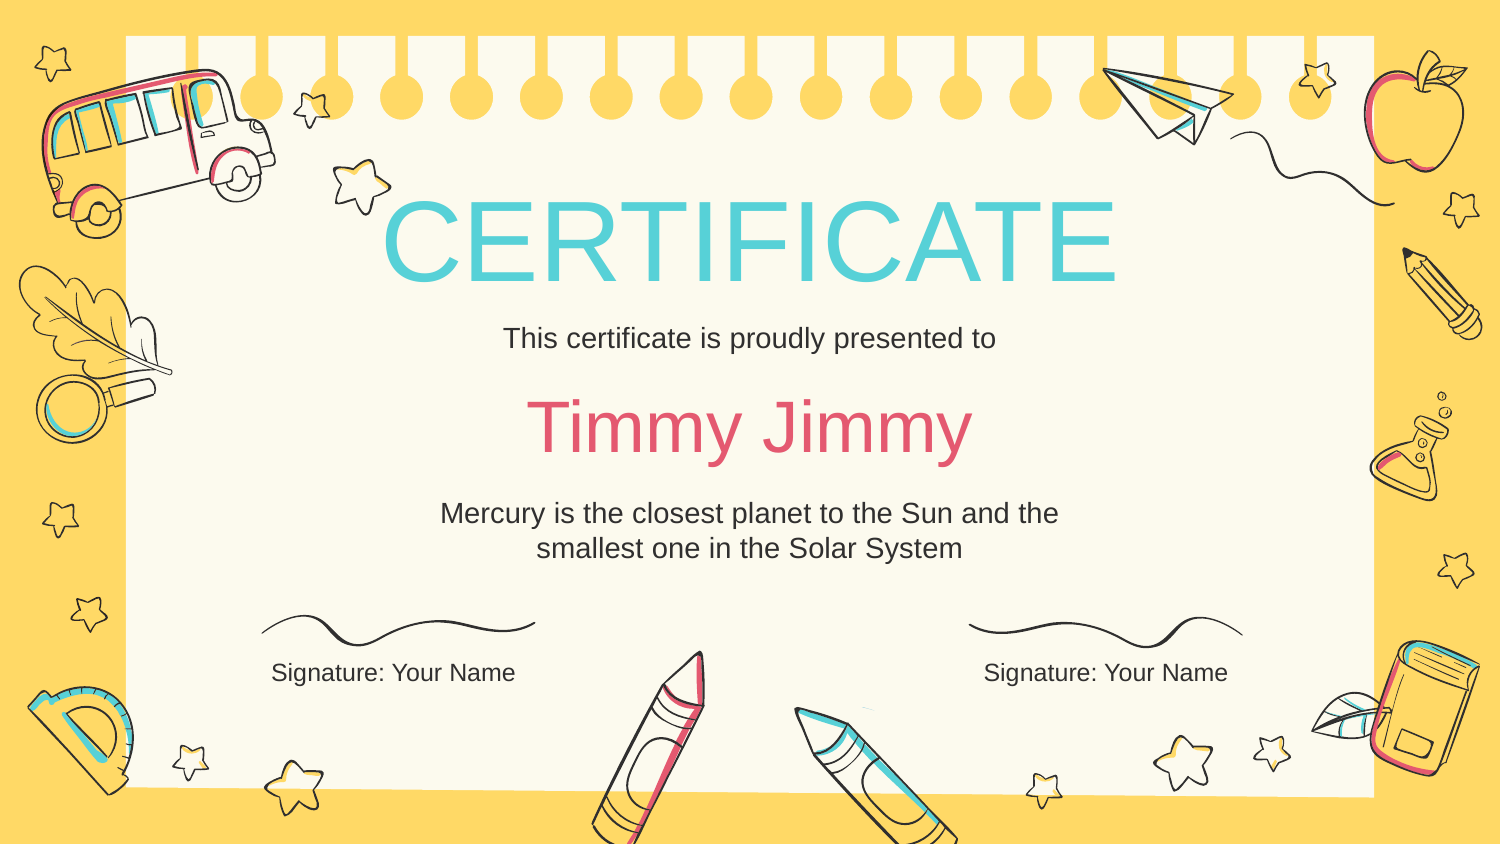

# CERTIFICATE
This certificate is proudly presented to
Timmy Jimmy
Mercury is the closest planet to the Sun and the smallest one in the Solar System

Signature: Your Name
Signature: Your Name